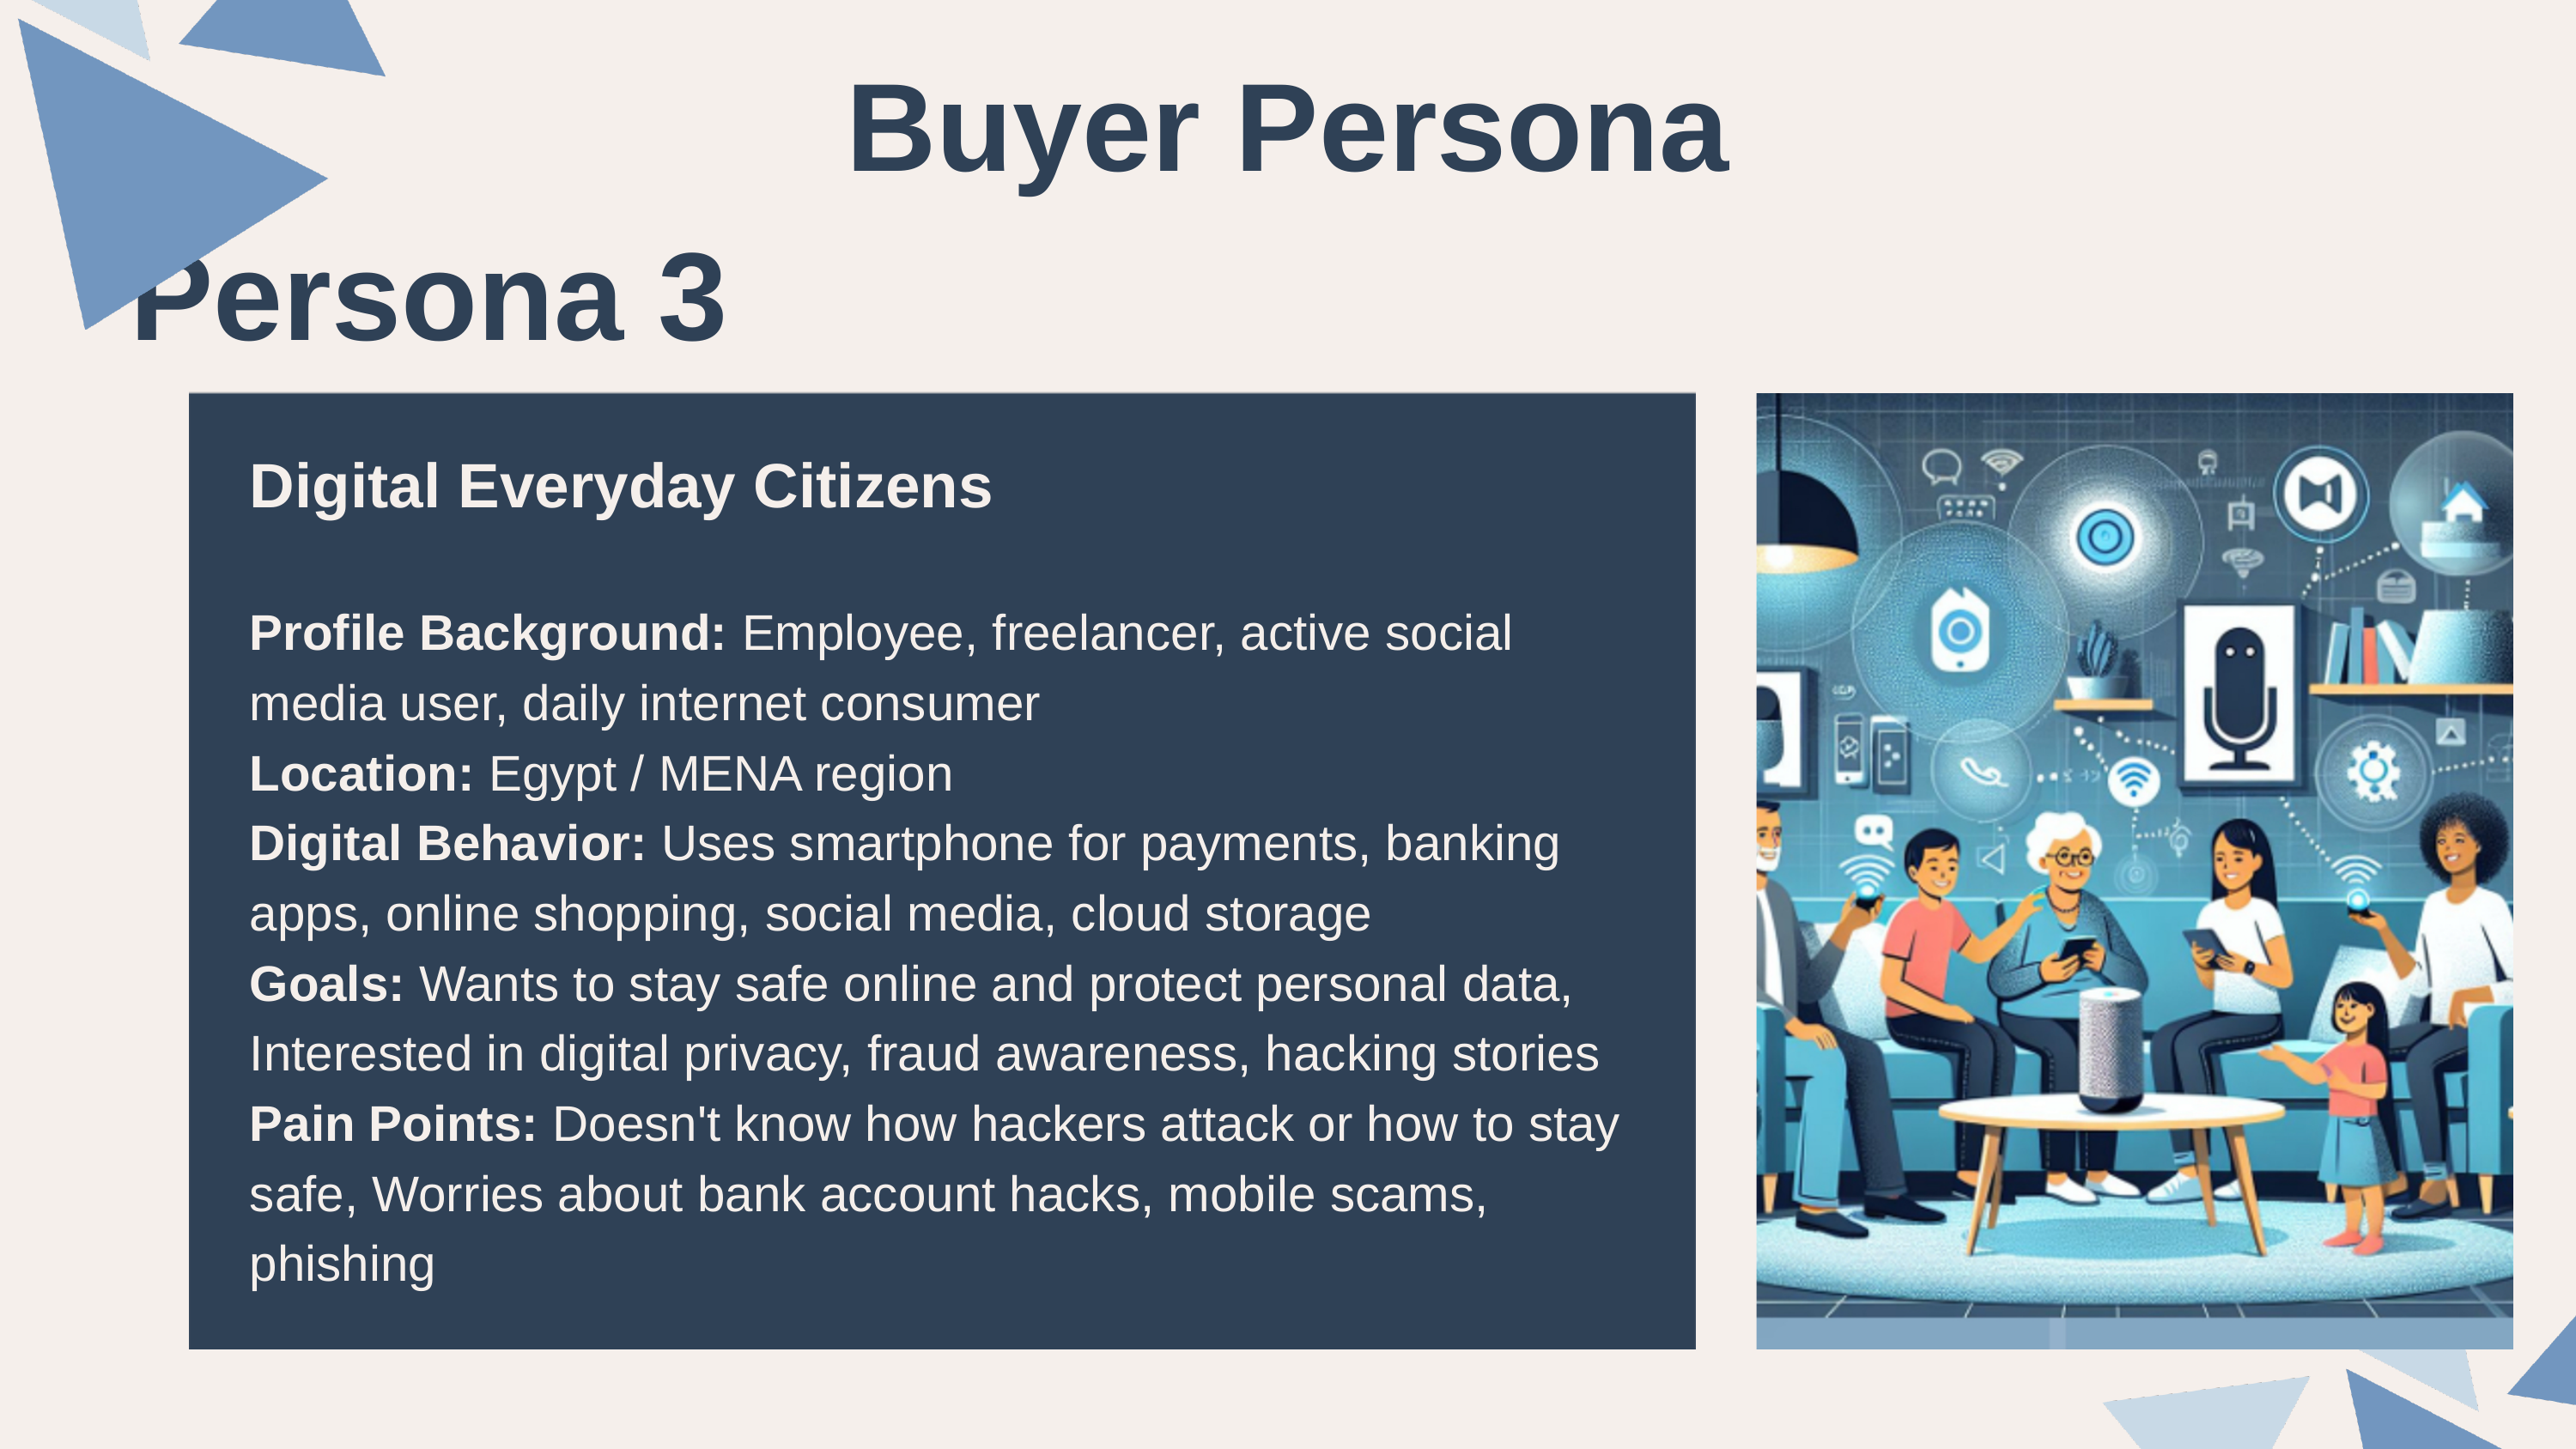

Buyer Persona
Persona 3

Digital Everyday Citizens

Profile Background: Employee, freelancer, active social media user, daily internet consumer
Location: Egypt / MENA region
Digital Behavior: Uses smartphone for payments, banking apps, online shopping, social media, cloud storage
Goals: Wants to stay safe online and protect personal data, Interested in digital privacy, fraud awareness, hacking stories
Pain Points: Doesn't know how hackers attack or how to stay safe, Worries about bank account hacks, mobile scams, phishing